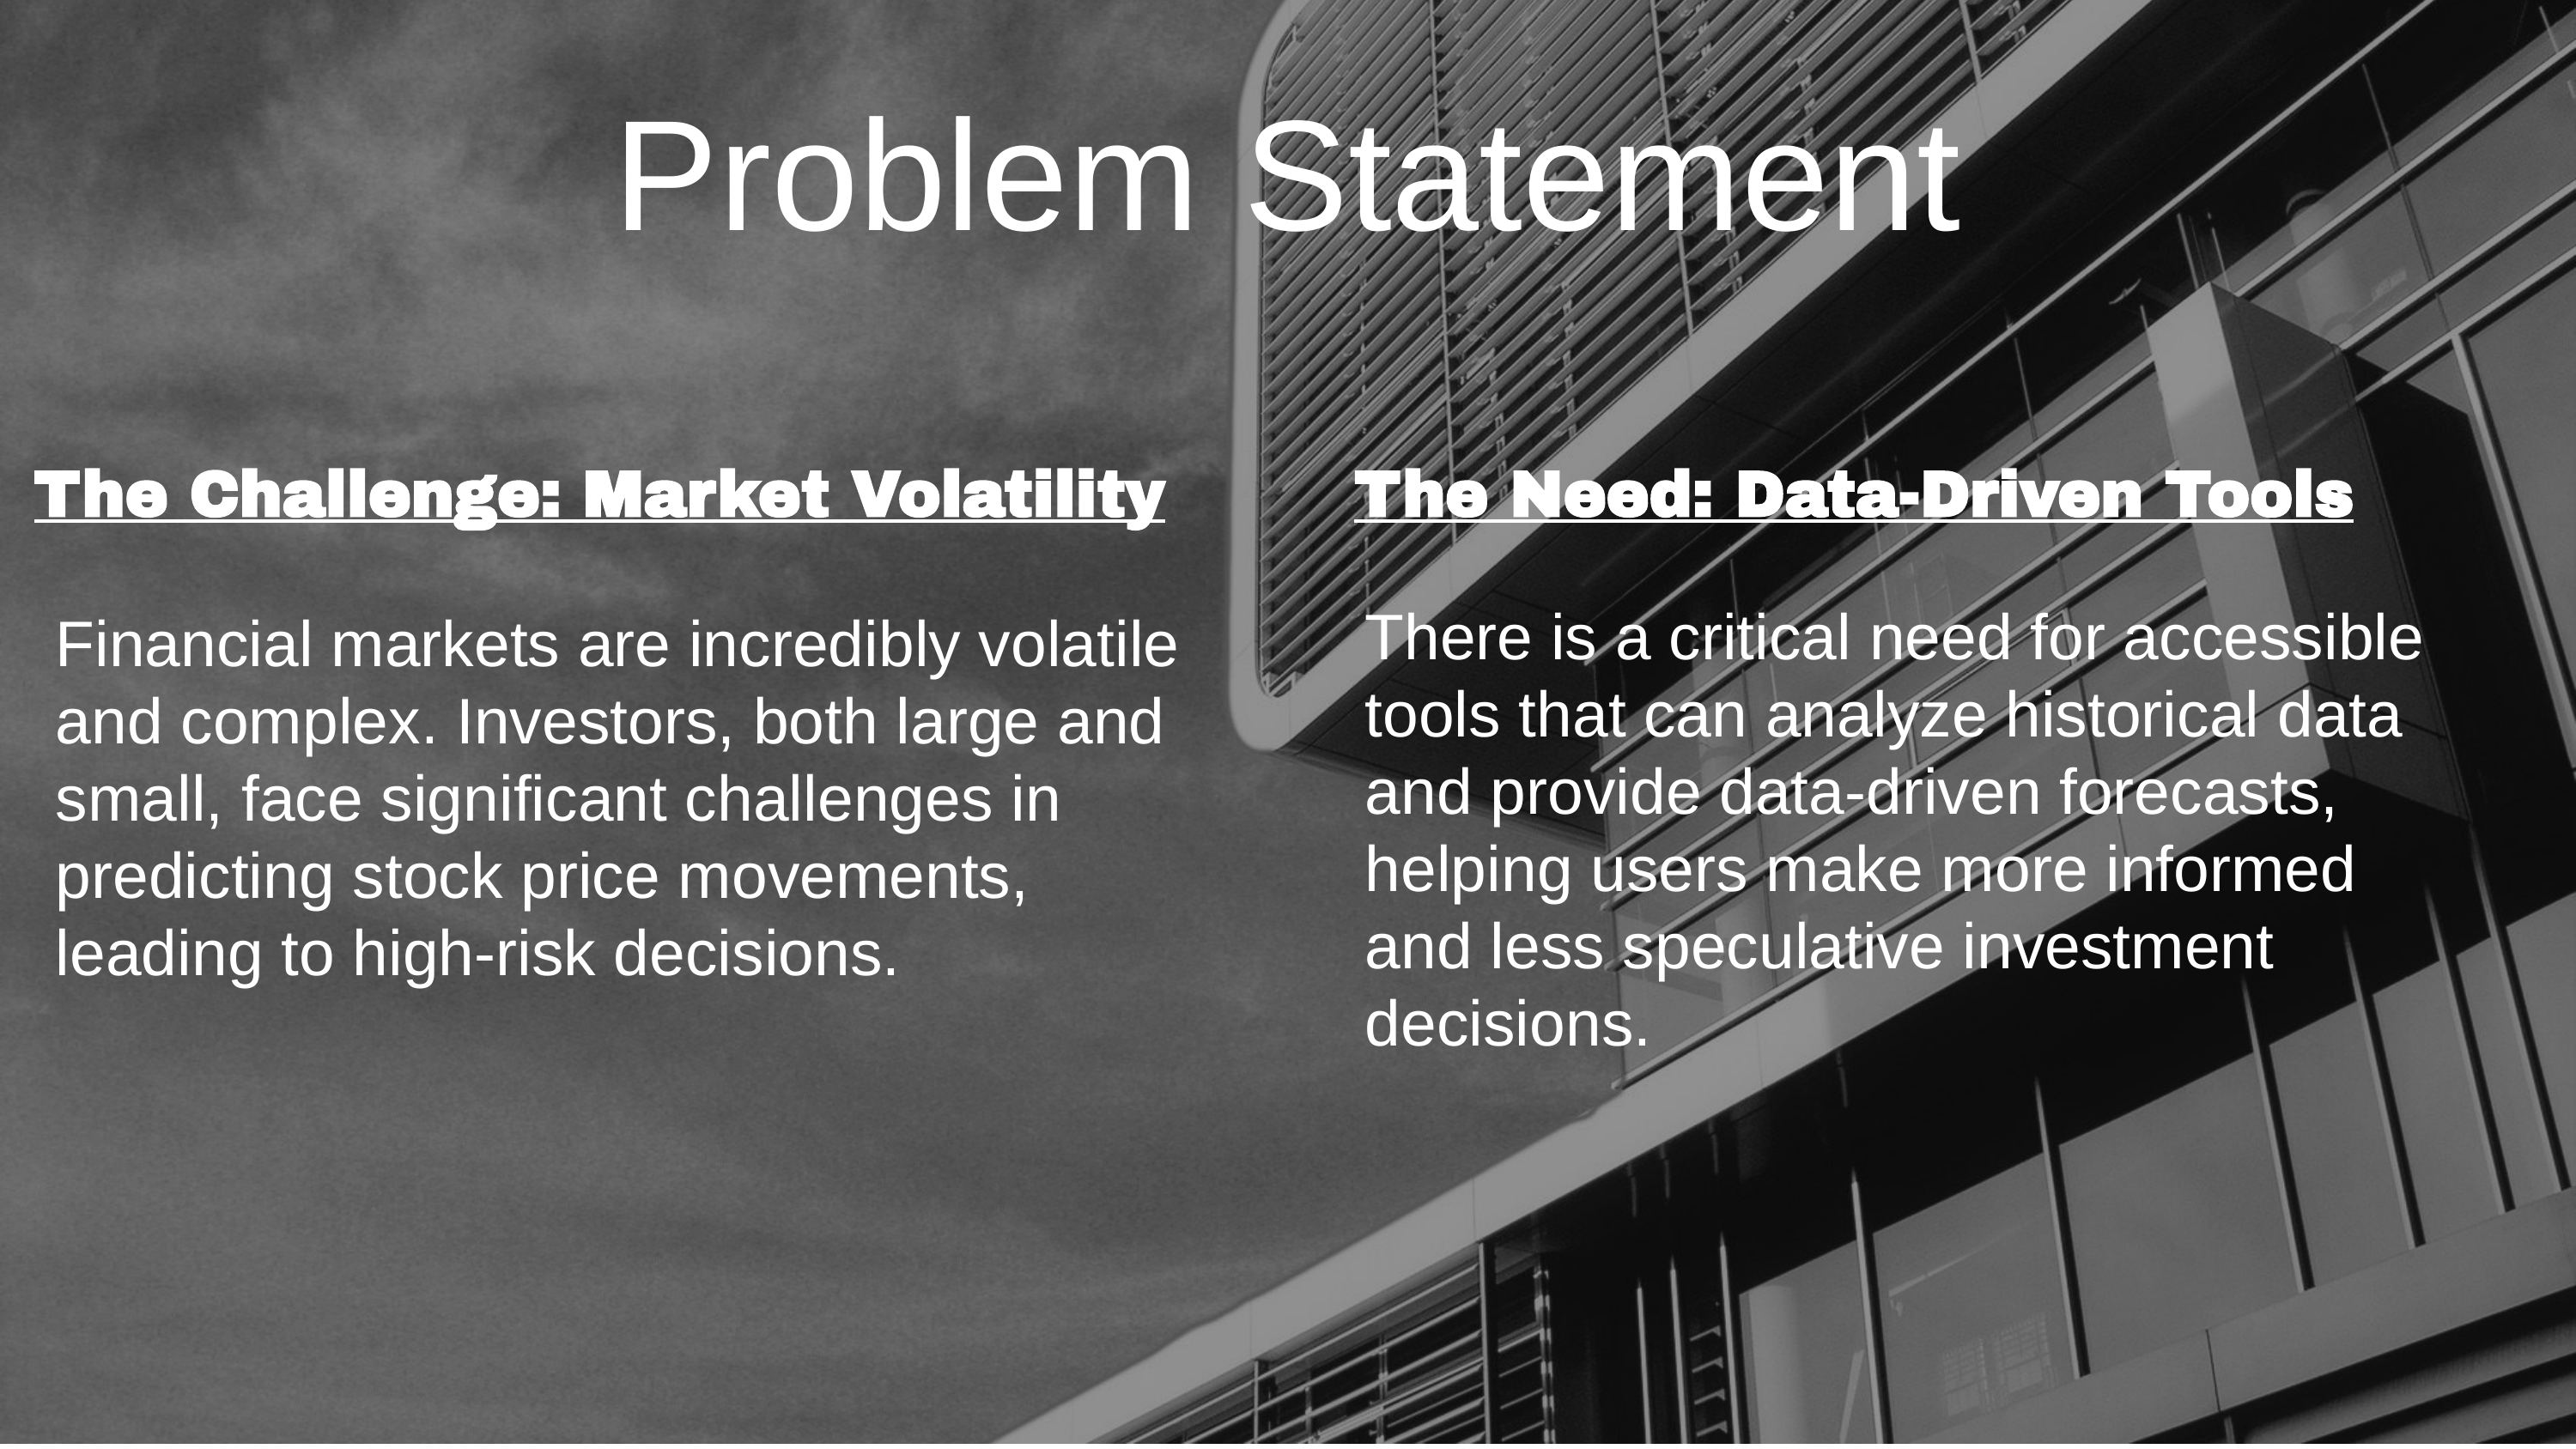

Problem Statement
The Challenge: Market Volatility
The Need: Data-Driven Tools
There is a critical need for accessible tools that can analyze historical data and provide data-driven forecasts, helping users make more informed and less speculative investment decisions.
Financial markets are incredibly volatile and complex. Investors, both large and small, face significant challenges in predicting stock price movements, leading to high-risk decisions.